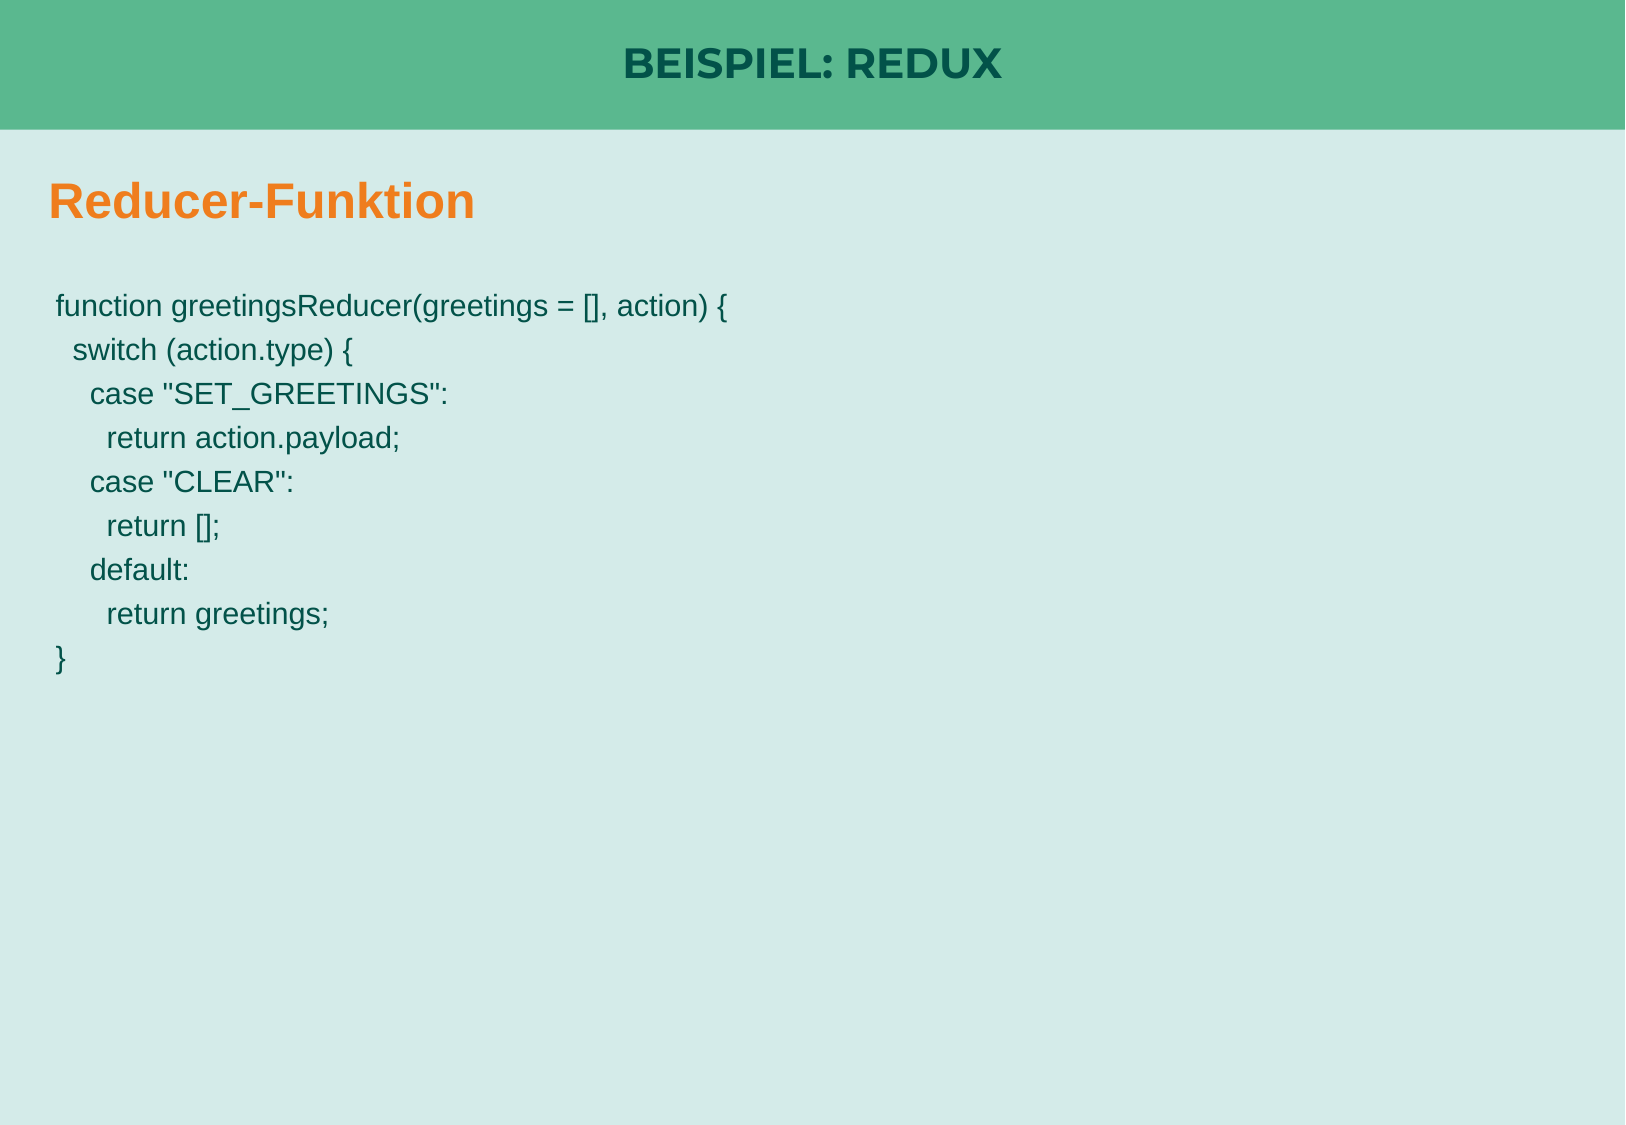

# Beispiel: Redux
Reducer-Funktion

function greetingsReducer(greetings = [], action) {
  switch (action.type) {
    case "SET_GREETINGS":
      return action.payload;
    case "CLEAR":
      return [];
    default:
      return greetings;
}